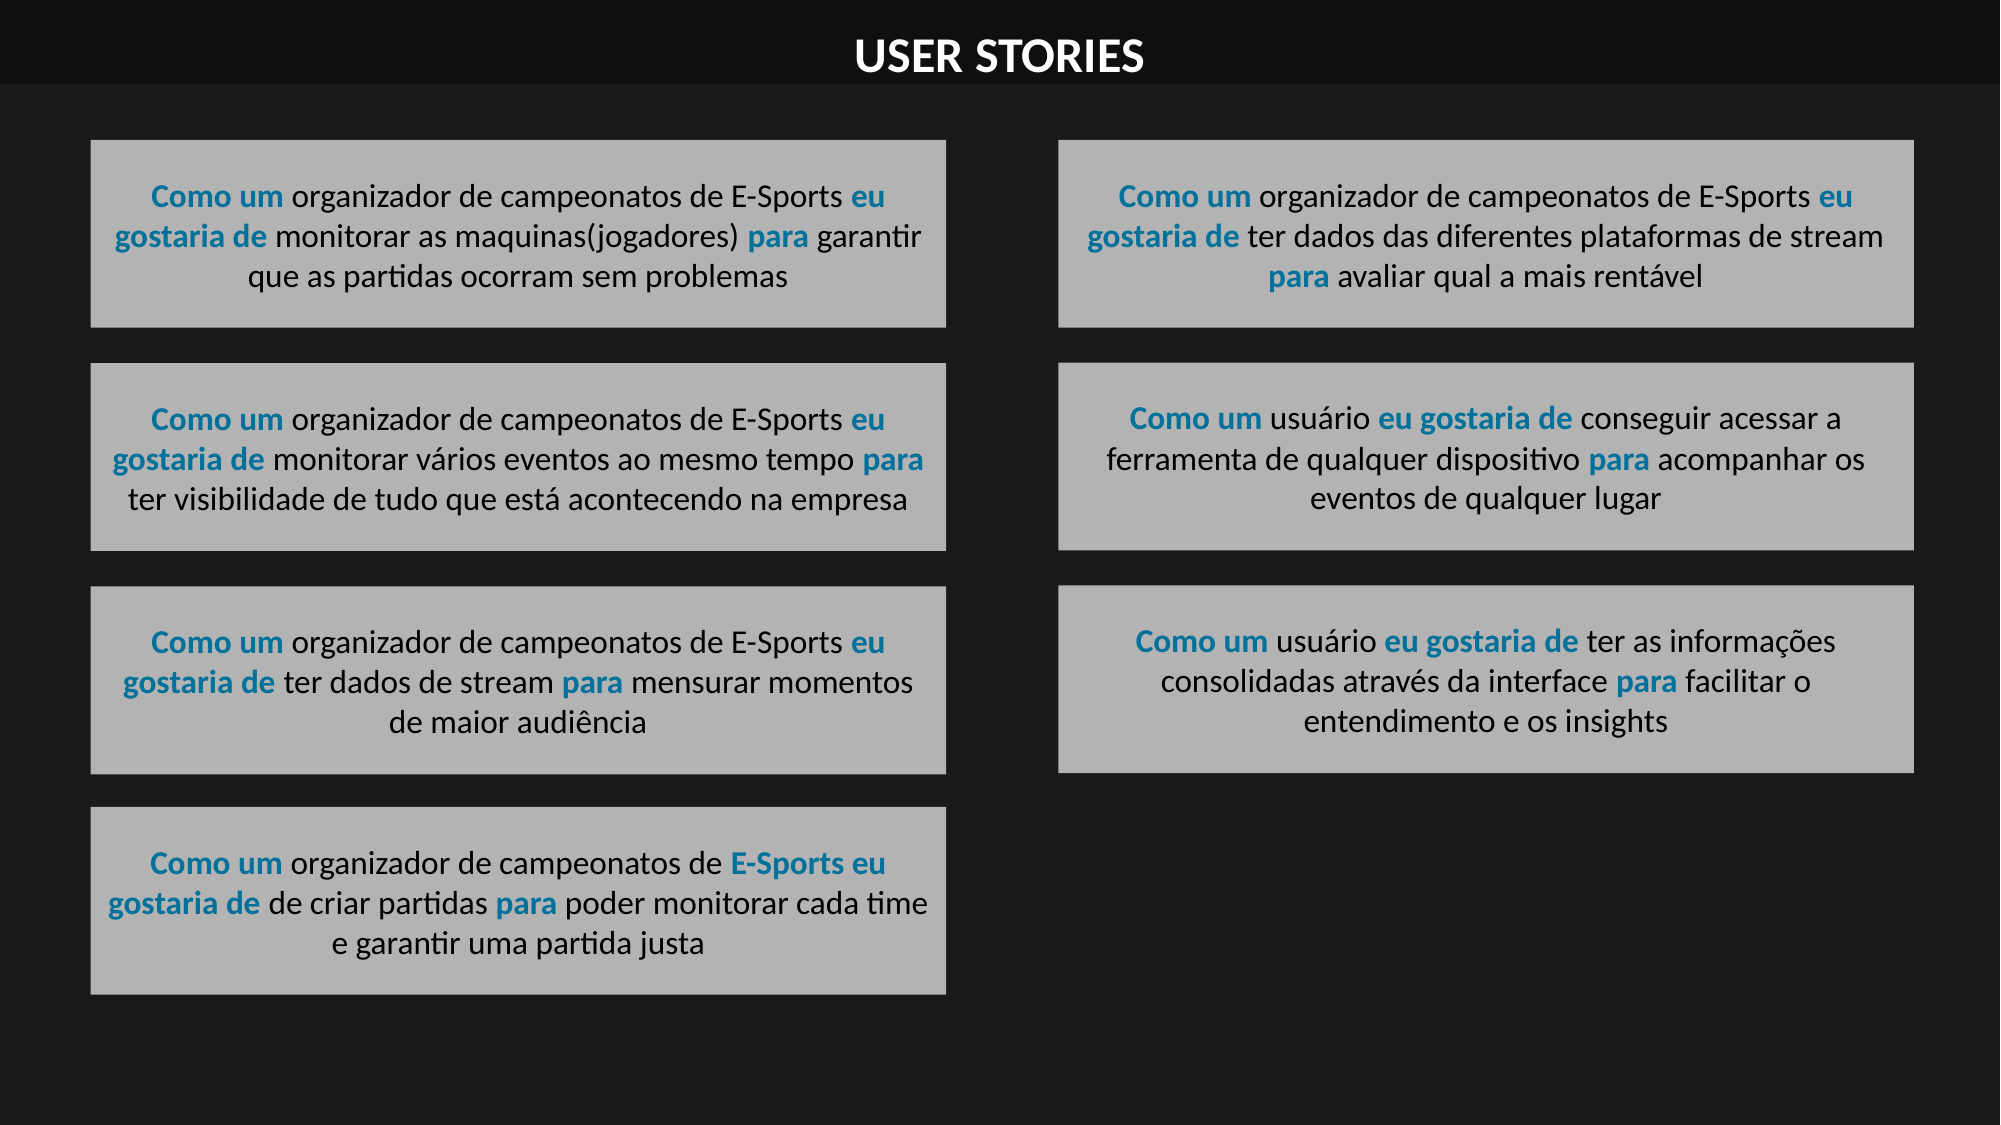

USER STORIES
Como um organizador de campeonatos de E-Sports eu gostaria de monitorar as maquinas(jogadores) para garantir que as partidas ocorram sem problemas
Como um organizador de campeonatos de E-Sports eu gostaria de ter dados das diferentes plataformas de stream para avaliar qual a mais rentável
Como um usuário eu gostaria de conseguir acessar a ferramenta de qualquer dispositivo para acompanhar os eventos de qualquer lugar
Como um organizador de campeonatos de E-Sports eu gostaria de monitorar vários eventos ao mesmo tempo para ter visibilidade de tudo que está acontecendo na empresa
Como um usuário eu gostaria de ter as informações consolidadas através da interface para facilitar o entendimento e os insights
Como um organizador de campeonatos de E-Sports eu gostaria de ter dados de stream para mensurar momentos de maior audiência
Como um organizador de campeonatos de E-Sports eu gostaria de de criar partidas para poder monitorar cada time e garantir uma partida justa